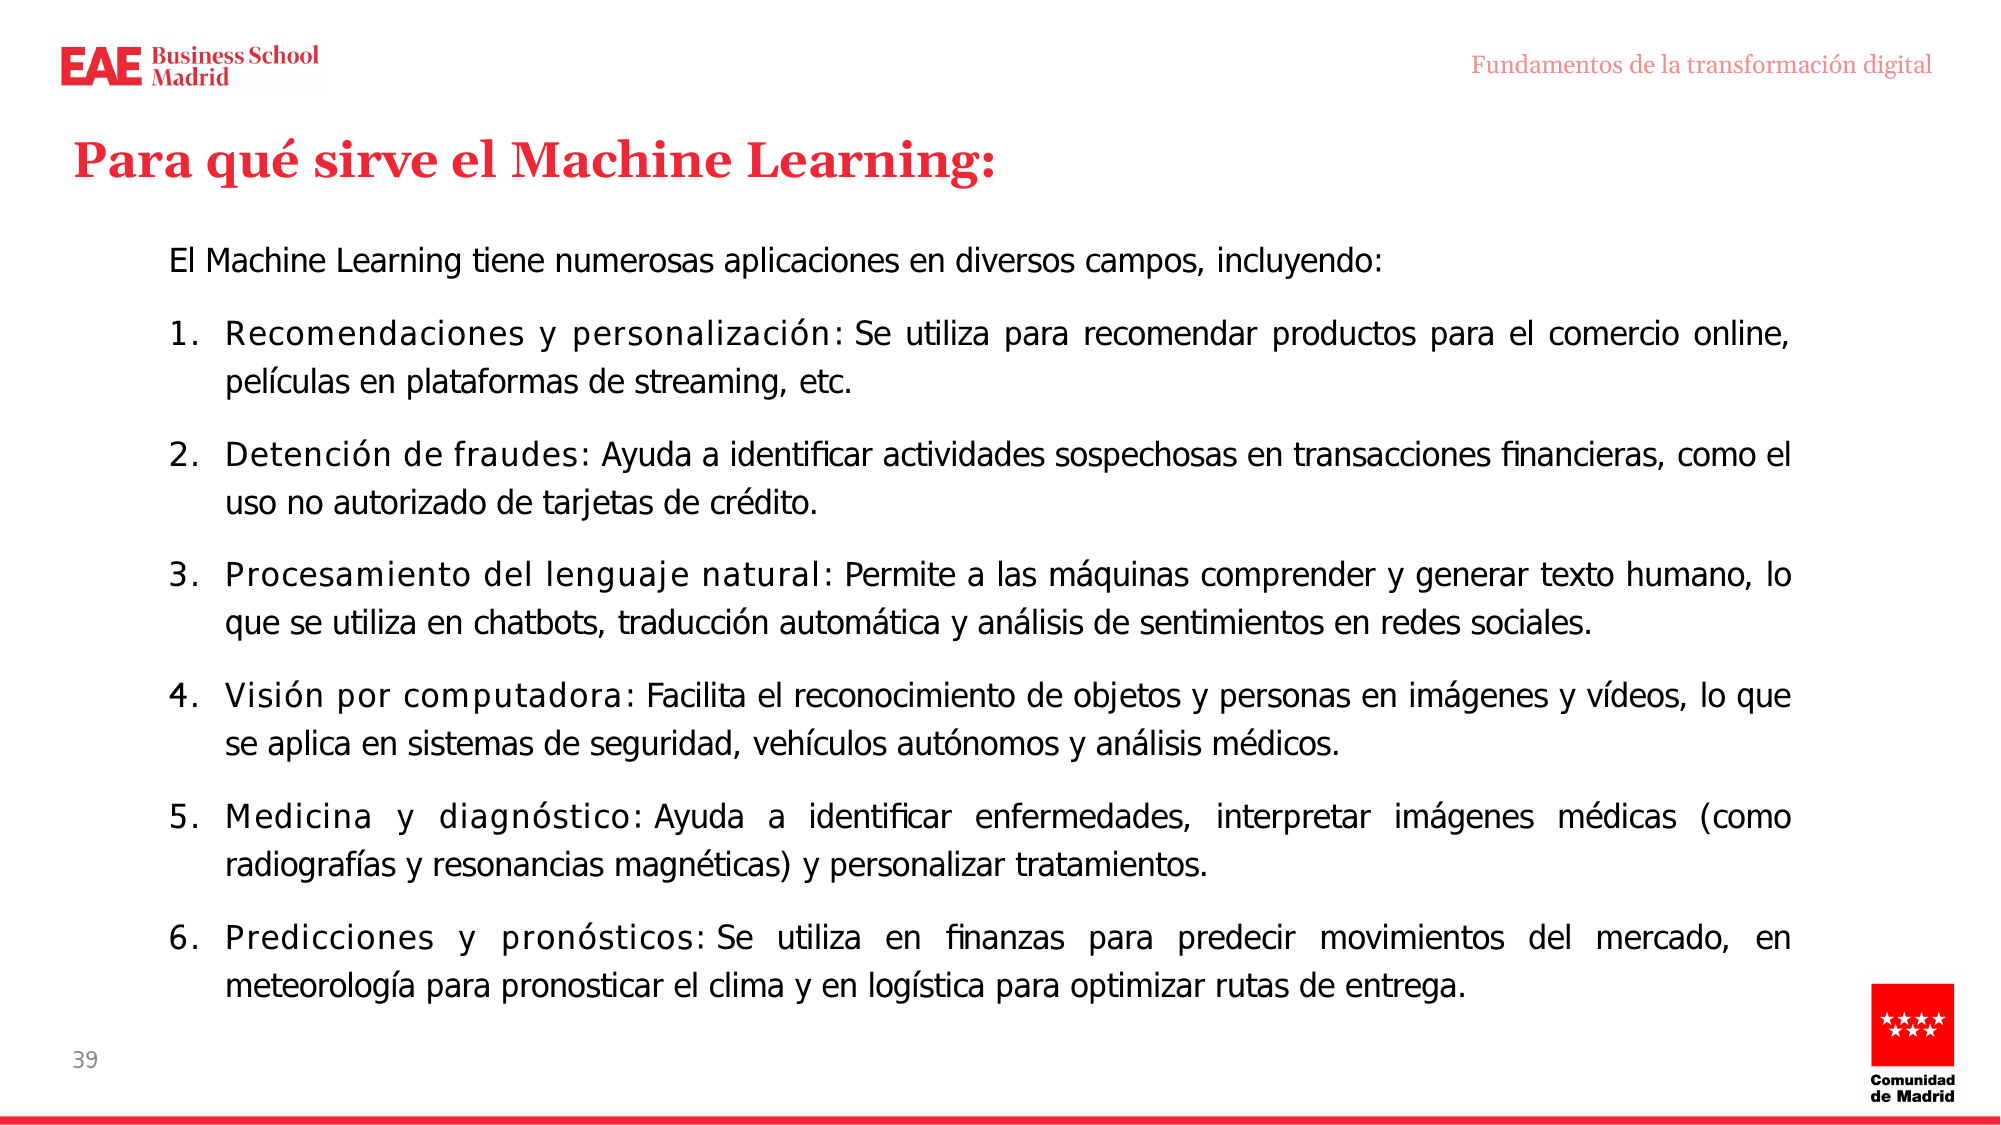

Fundamentos de la transformación digital
# Para qué sirve el Machine Learning:
El Machine Learning tiene numerosas aplicaciones en diversos campos, incluyendo:
Recomendaciones y personalización: Se utiliza para recomendar productos para el comercio online, películas en plataformas de streaming, etc.
Detención de fraudes: Ayuda a identificar actividades sospechosas en transacciones financieras, como el uso no autorizado de tarjetas de crédito.
Procesamiento del lenguaje natural: Permite a las máquinas comprender y generar texto humano, lo que se utiliza en chatbots, traducción automática y análisis de sentimientos en redes sociales.
Visión por computadora: Facilita el reconocimiento de objetos y personas en imágenes y vídeos, lo que se aplica en sistemas de seguridad, vehículos autónomos y análisis médicos.
Medicina y diagnóstico: Ayuda a identificar enfermedades, interpretar imágenes médicas (como radiografías y resonancias magnéticas) y personalizar tratamientos.
Predicciones y pronósticos: Se utiliza en finanzas para predecir movimientos del mercado, en meteorología para pronosticar el clima y en logística para optimizar rutas de entrega.
39